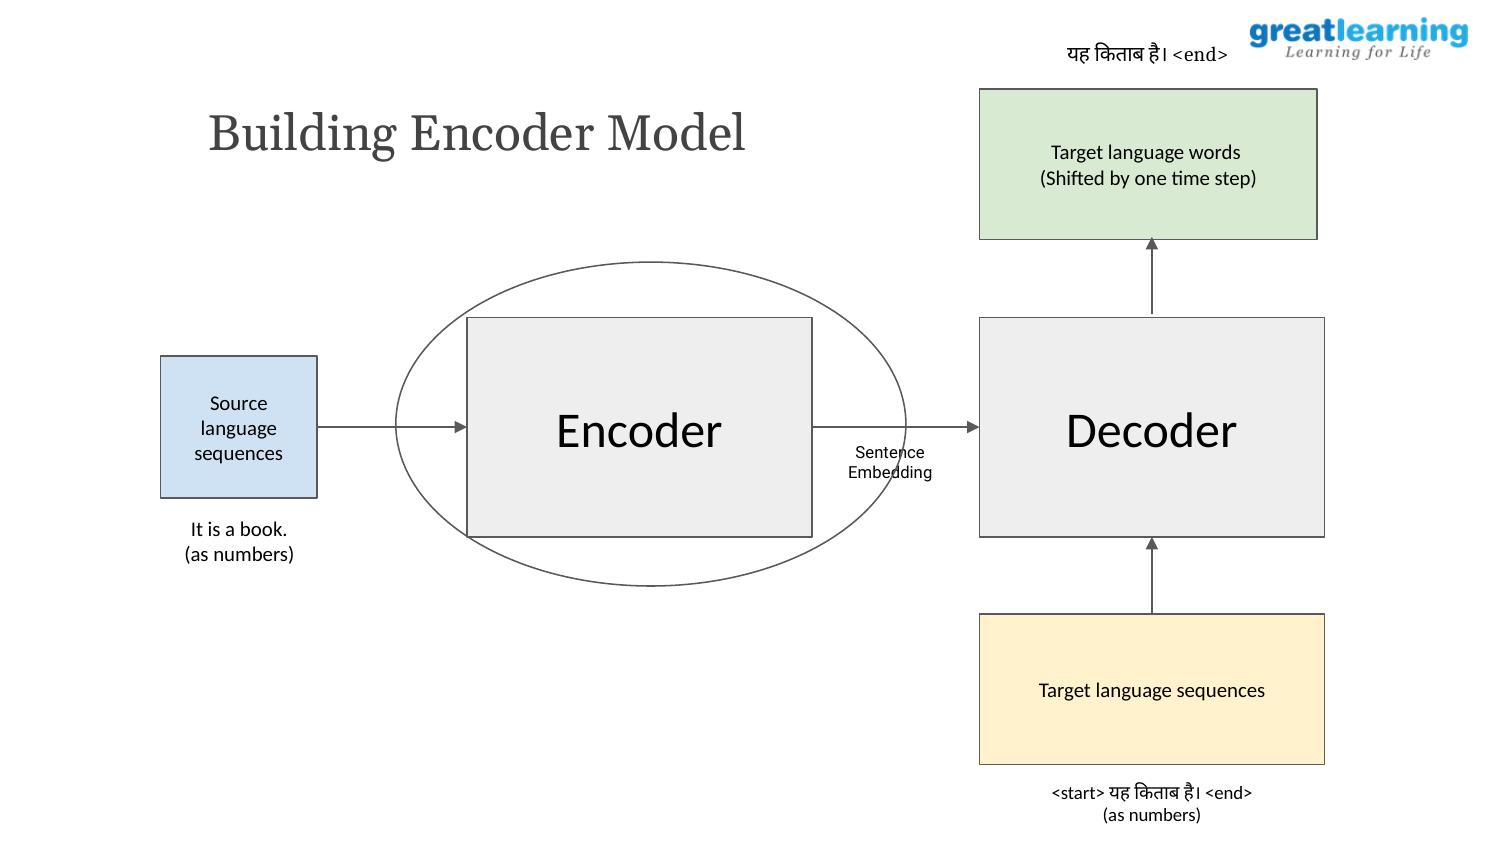

यह किताब है। <end>
Building Encoder Model
Target language words
(Shifted by one time step)

Encoder
Decoder
Source language sequences
Sentence Embedding
It is a book.
(as numbers)
Target language sequences
<start> यह किताब है। <end>
(as numbers)